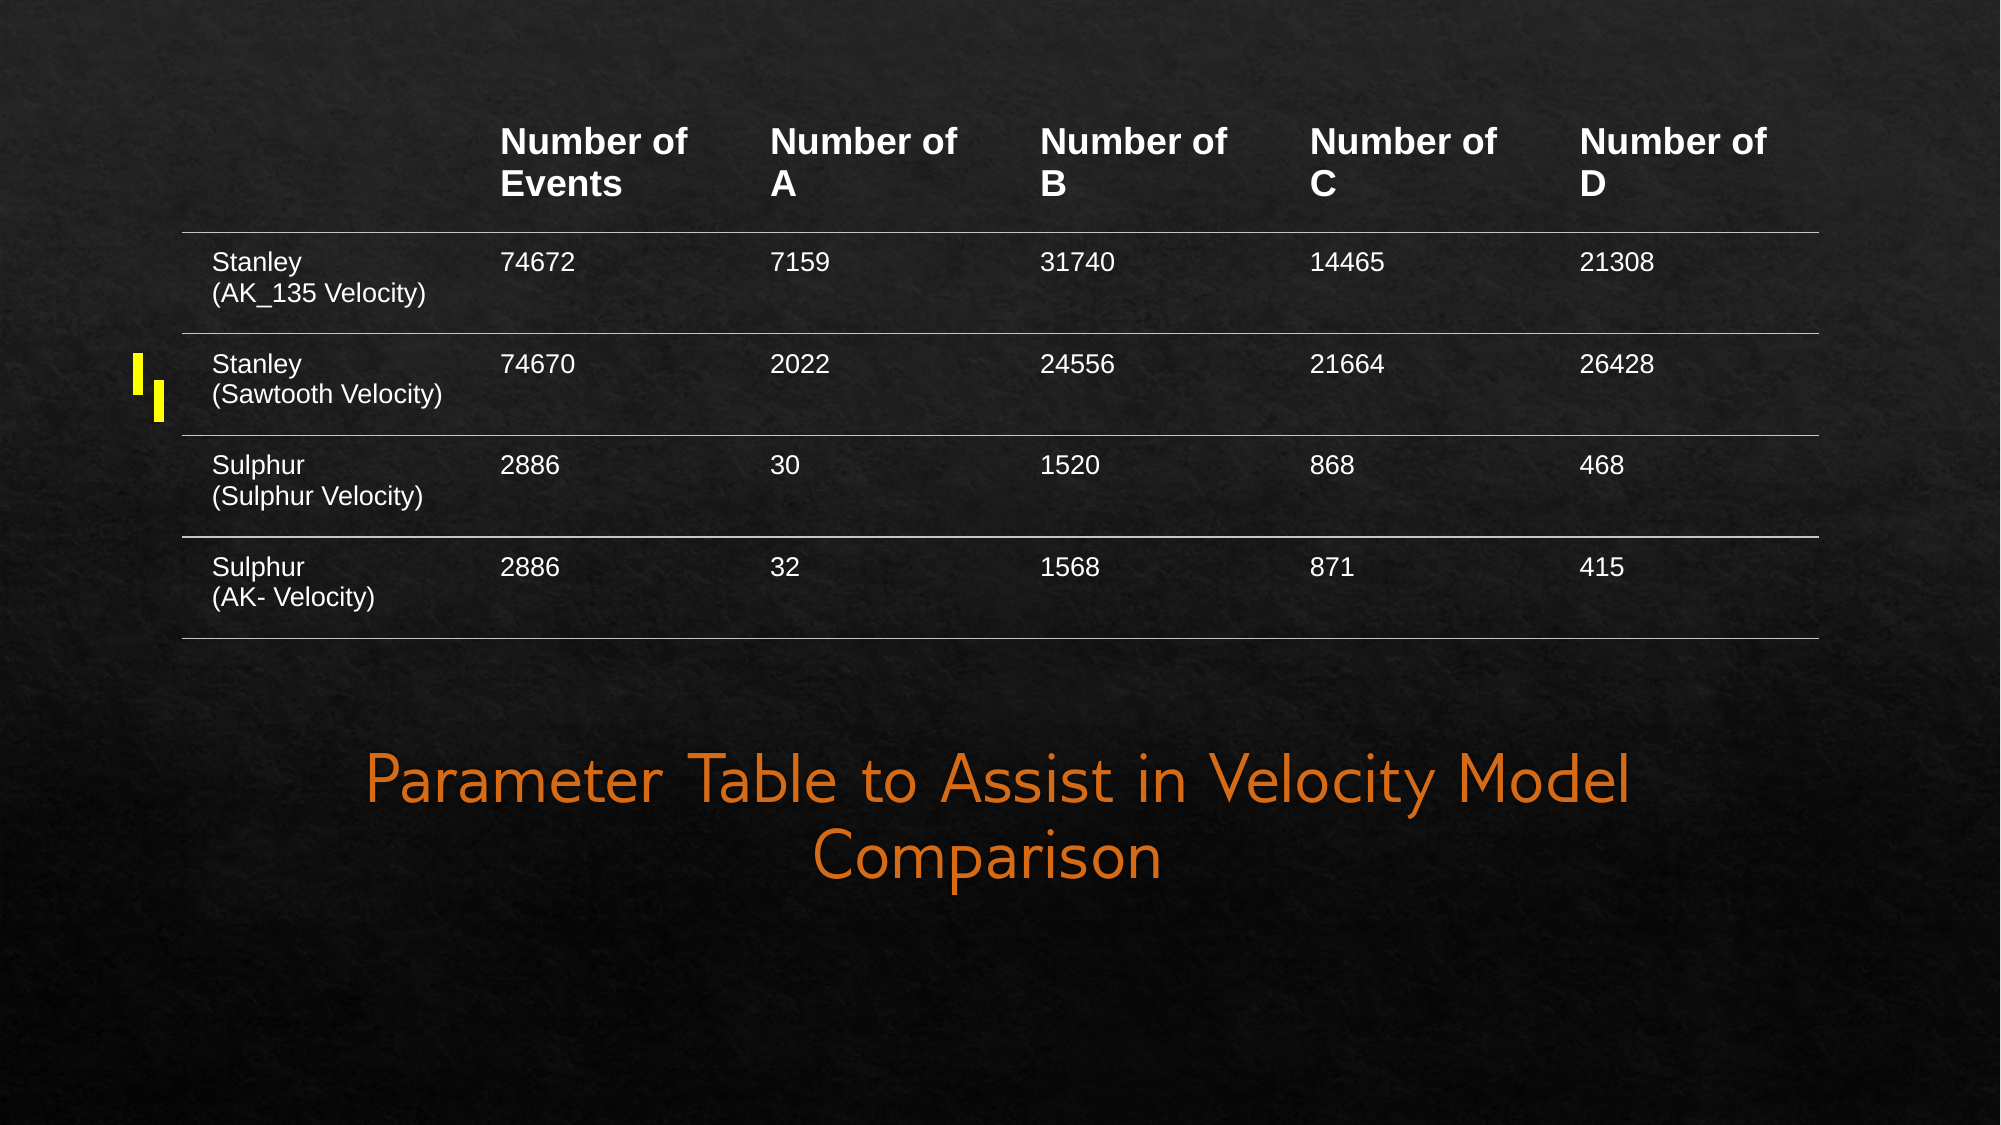

|  | Number of Events | Number of A | Number of B | Number of C | Number of D |
| --- | --- | --- | --- | --- | --- |
| Stanley  (AK\_135 Velocity) | 74672 | 7159 | 31740 | 14465 | 21308 |
| Stanley  (Sawtooth Velocity) | 74670 | 2022 | 24556 | 21664 | 26428 |
| Sulphur  (Sulphur Velocity) | 2886 | 30 | 1520 | 868 | 468 |
| Sulphur  (AK- Velocity) | 2886 | 32 | 1568 | 871 | 415 |

# Parameter Table to Assist in Velocity Model Comparison